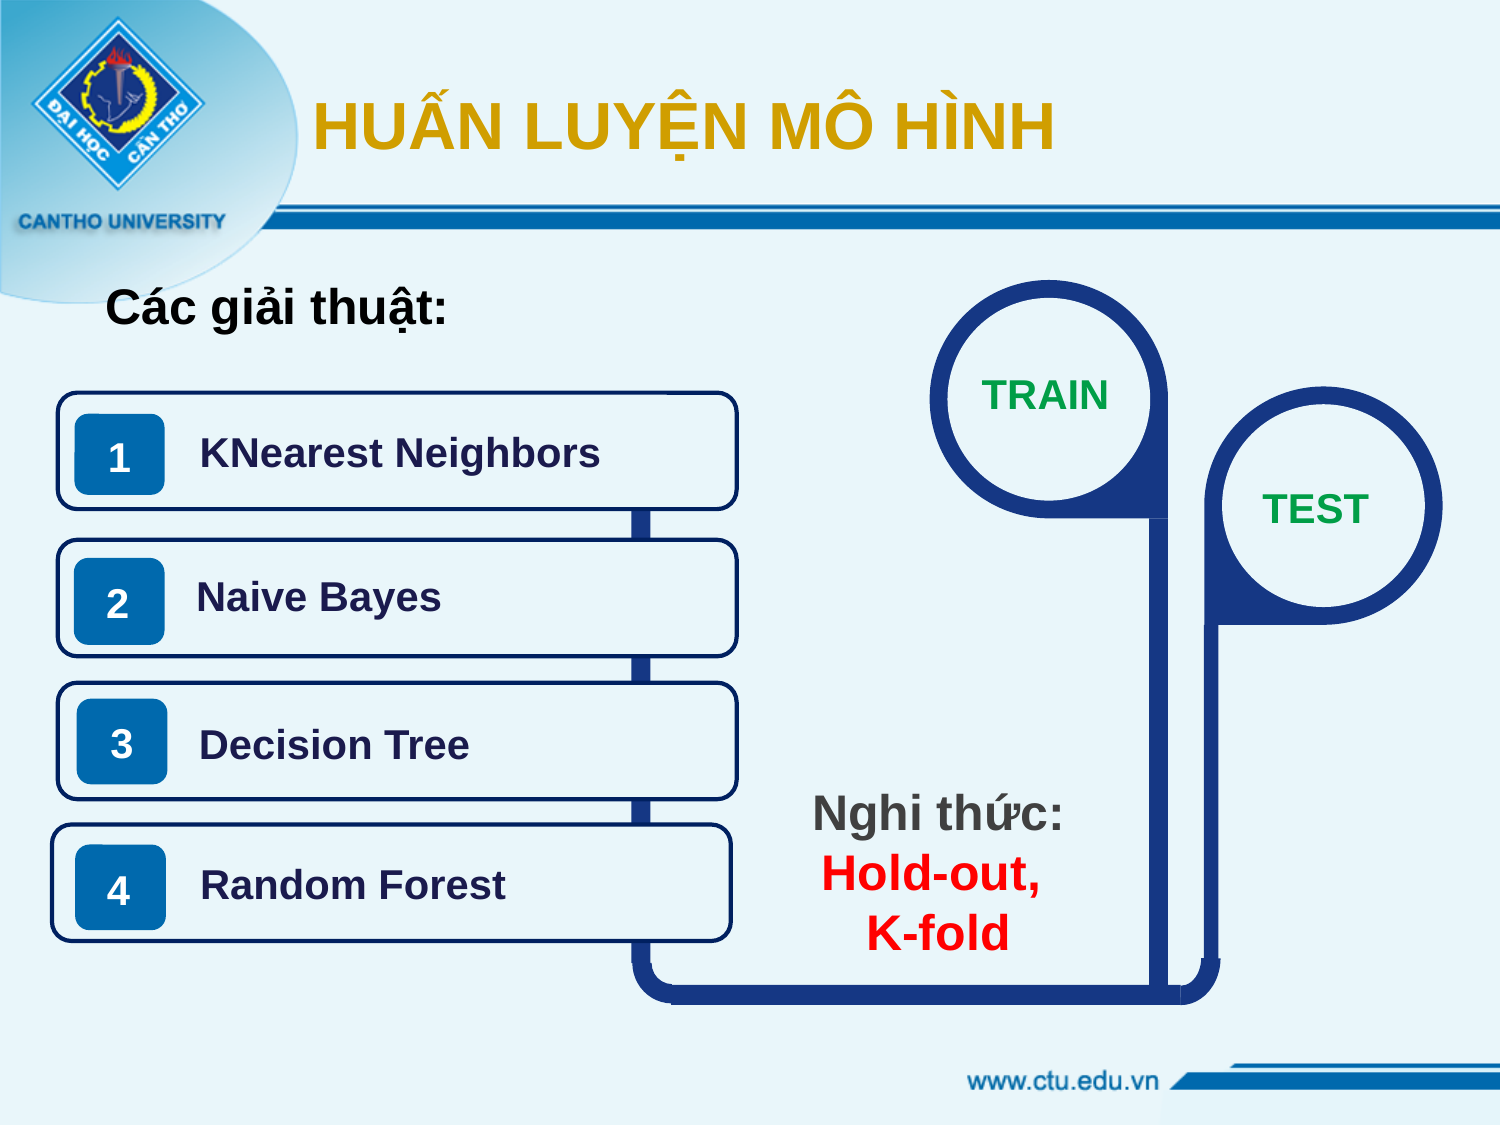

# HUẤN LUYỆN MÔ HÌNH
Các giải thuật:

TRAIN

KNearest Neighbors
1

TEST

Naive Bayes
2

Decision Tree

3
Nghi thức: Hold-out,
K-fold

Random Forest

4